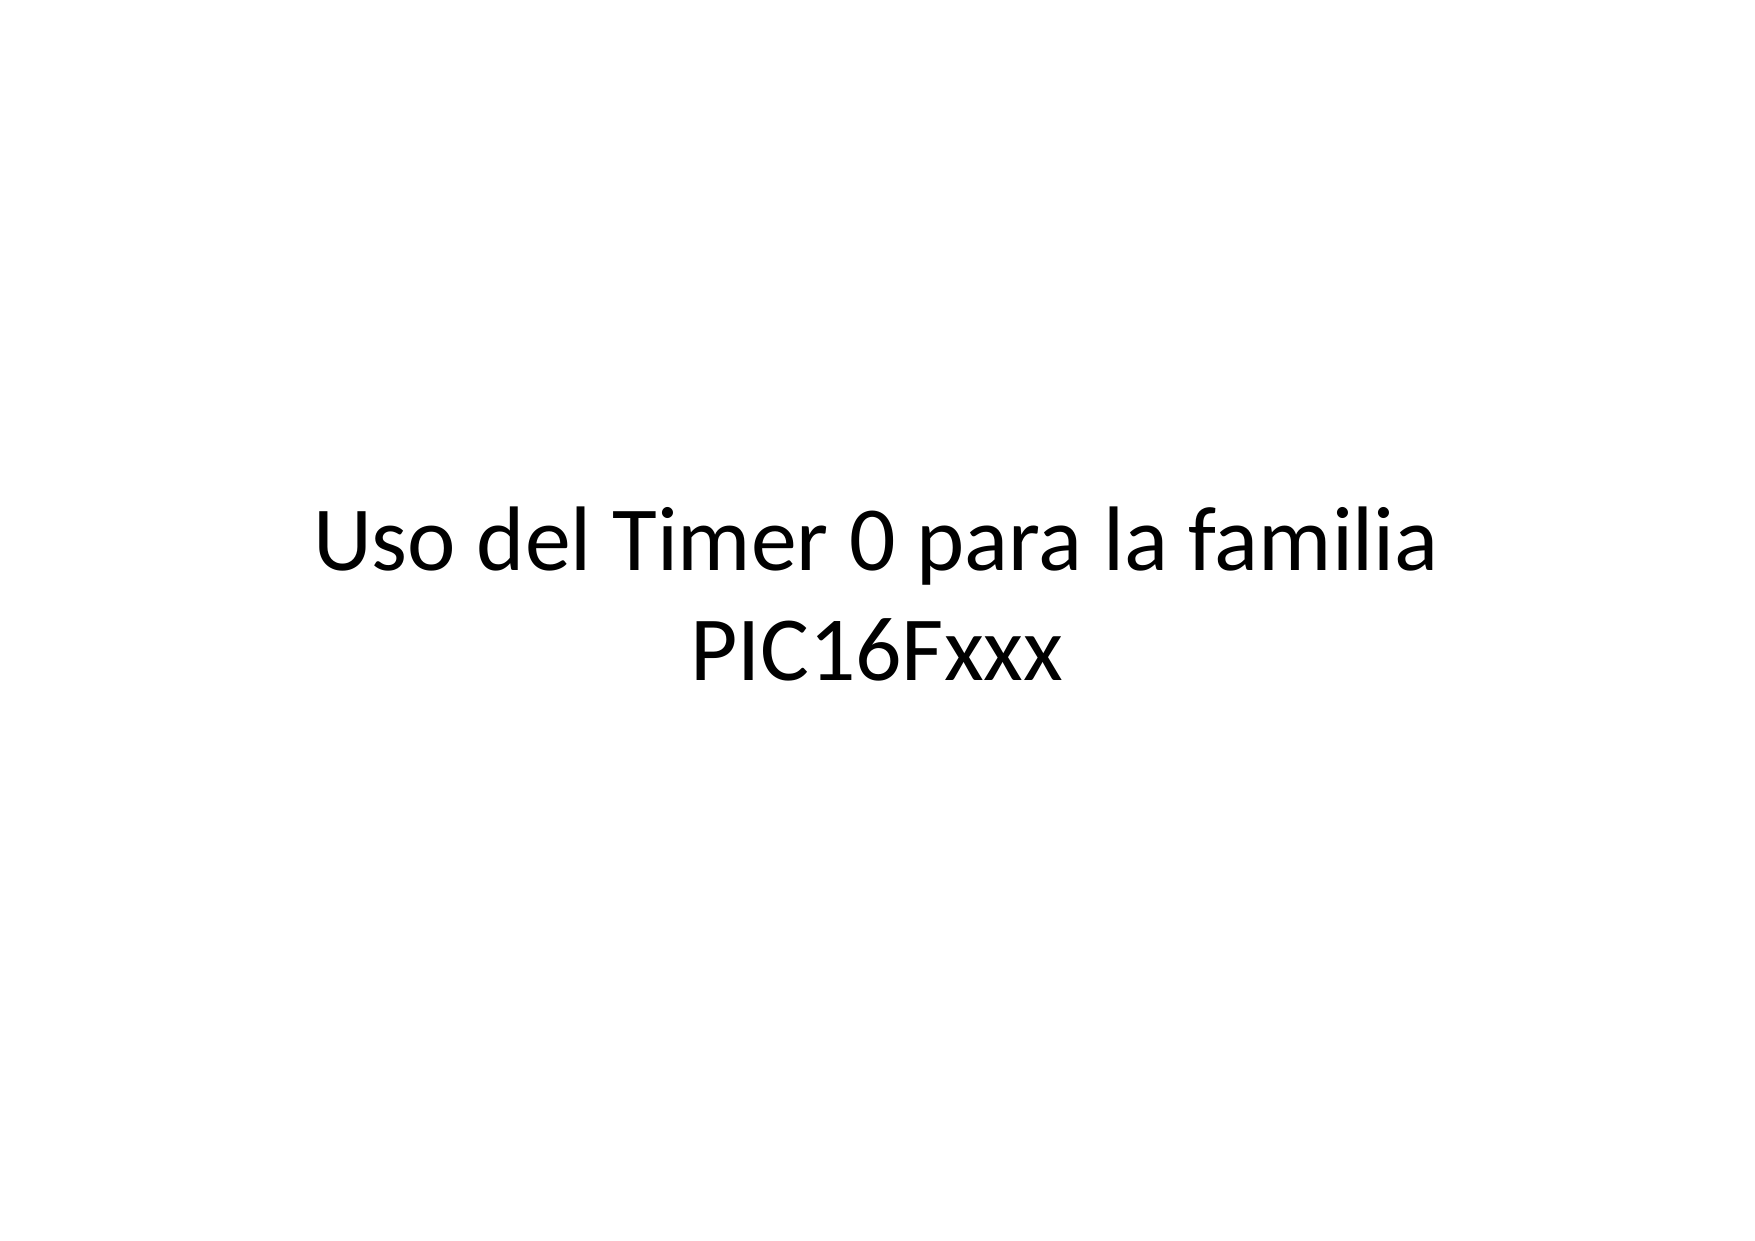

# Uso del Timer 0 para la familia PIC16Fxxx